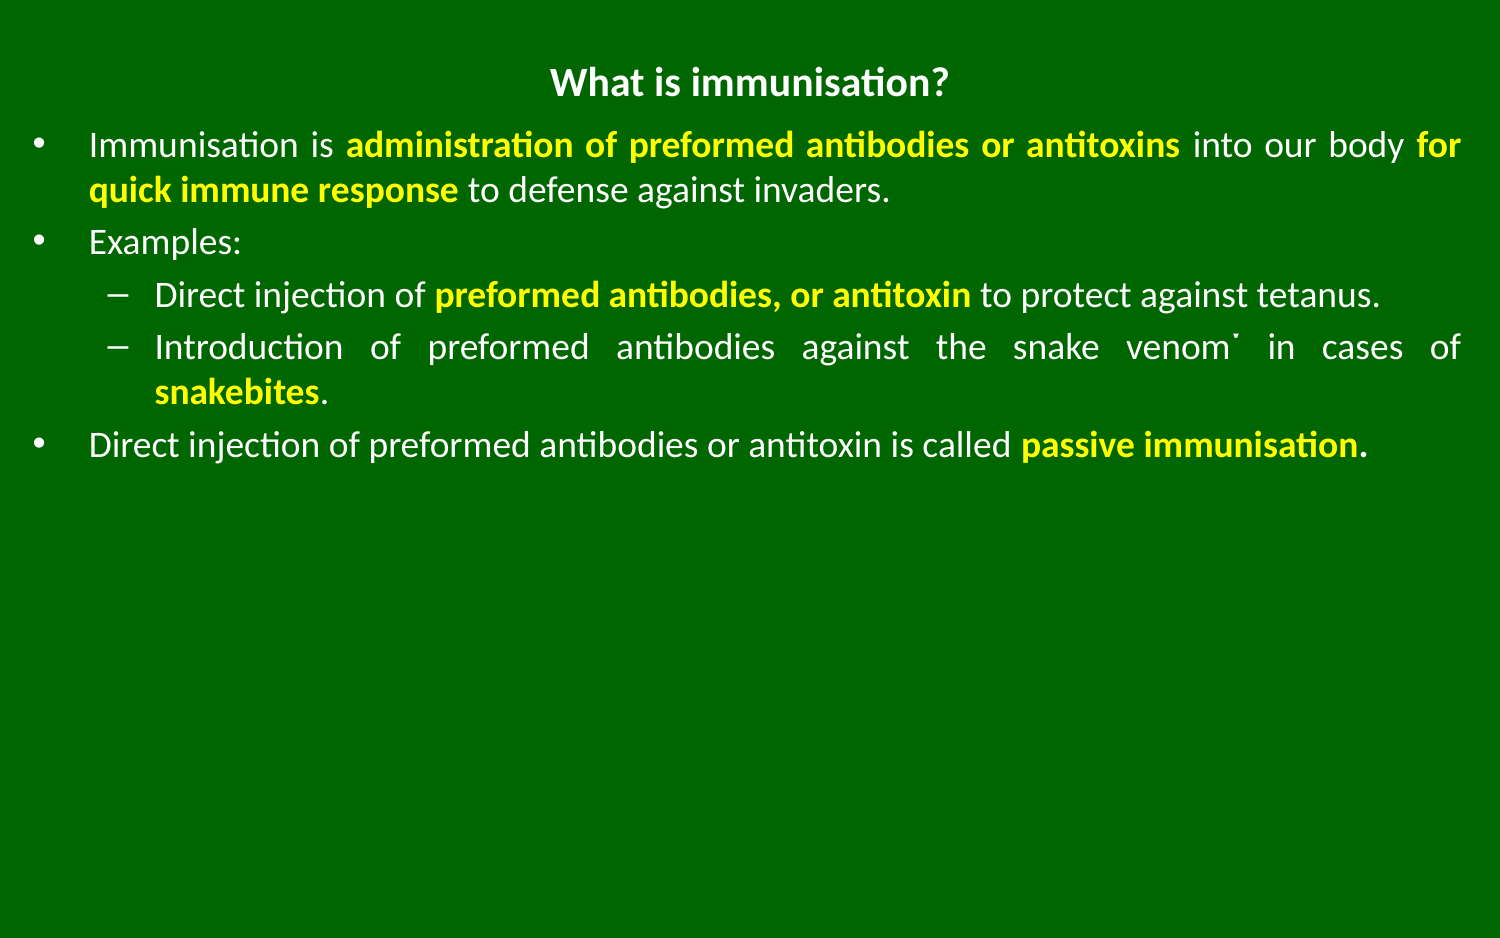

# What is immunisation?
Immunisation is administration of preformed antibodies or antitoxins into our body for quick immune response to defense against invaders.
Examples:
Direct injection of preformed antibodies, or antitoxin to protect against tetanus.
Introduction of preformed antibodies against the snake venom་ in cases of snakebites.
Direct injection of preformed antibodies or antitoxin is called passive immunisation.